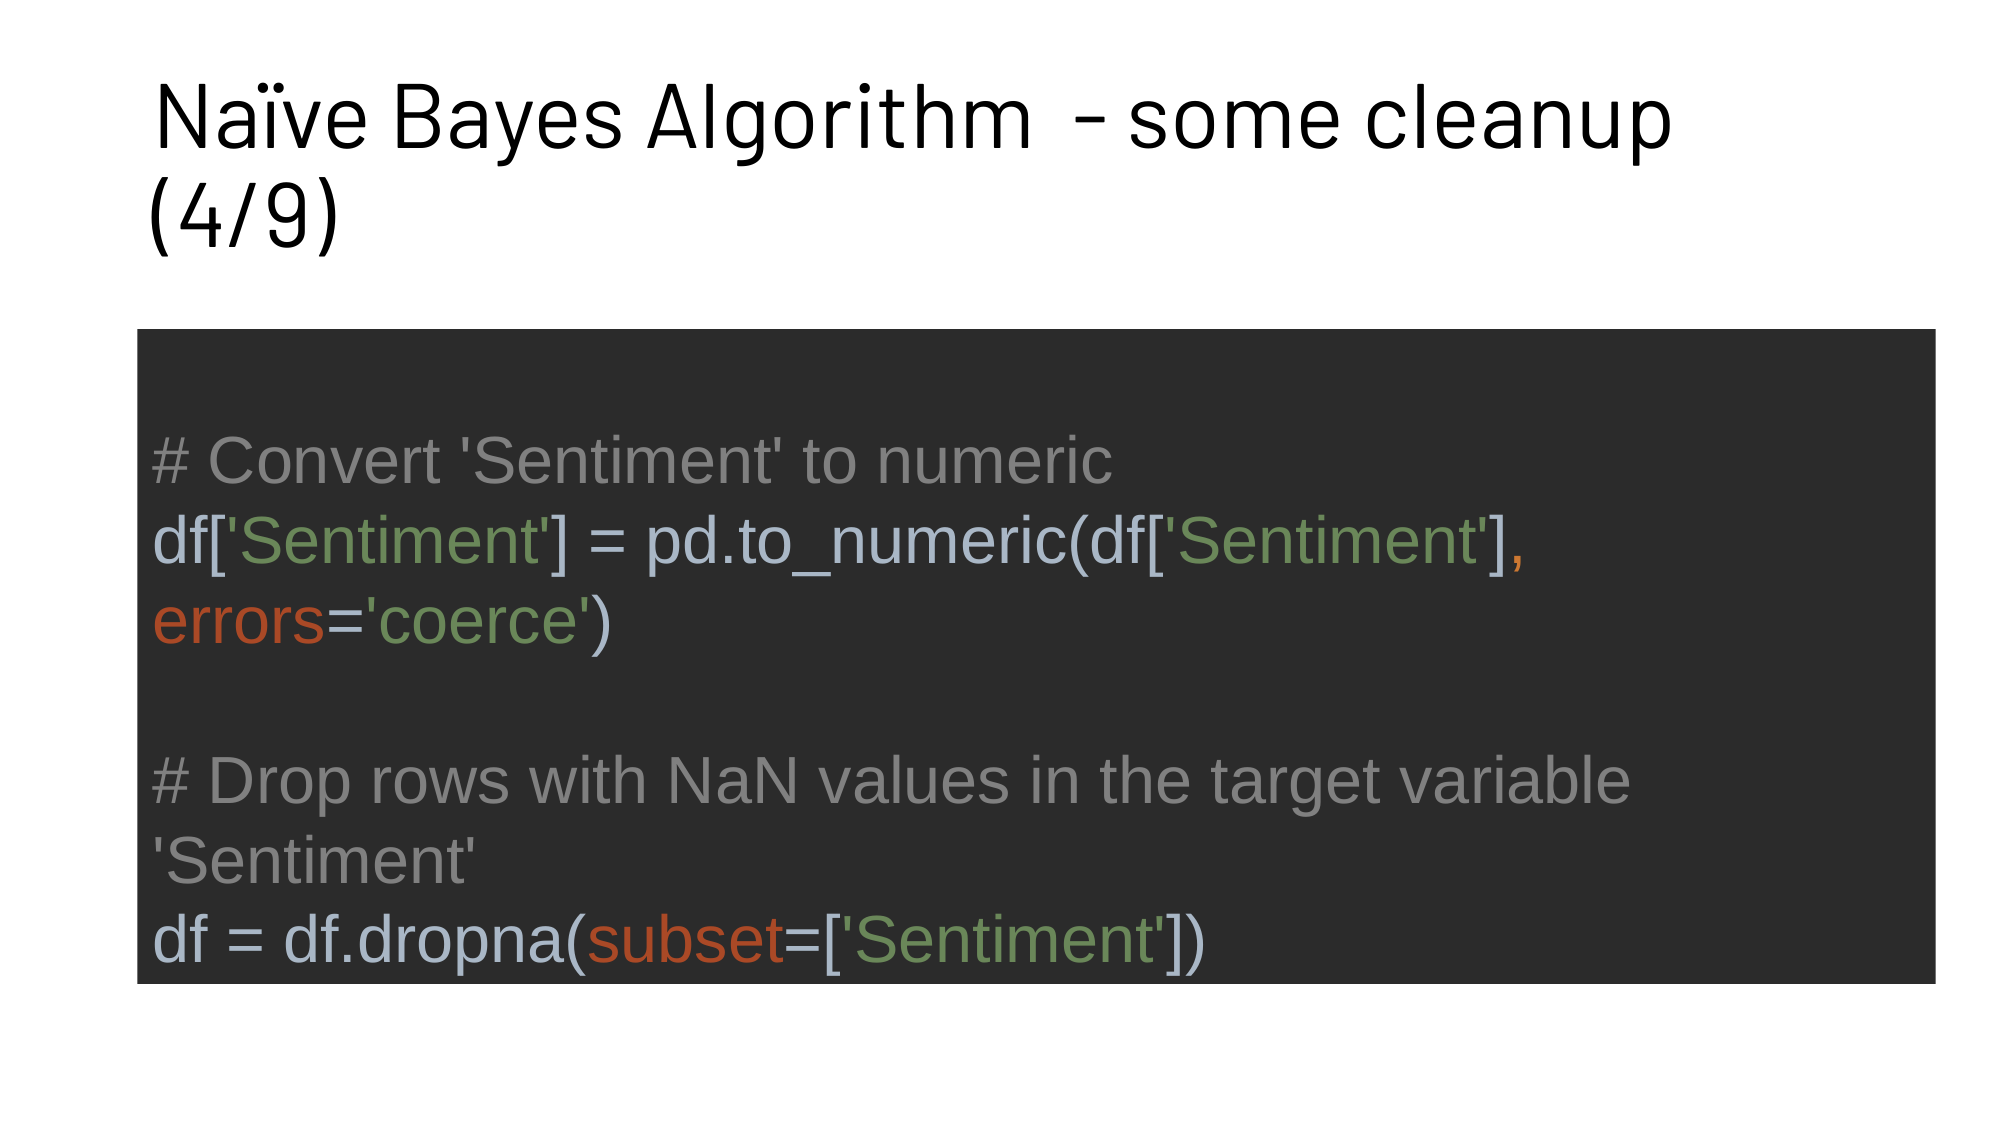

# Naïve Bayes Algorithm  - some cleanup (4/9)
# Convert 'Sentiment' to numeric
df['Sentiment'] = pd.to_numeric(df['Sentiment'], errors='coerce')
# Drop rows with NaN values in the target variable 'Sentiment'
df = df.dropna(subset=['Sentiment'])